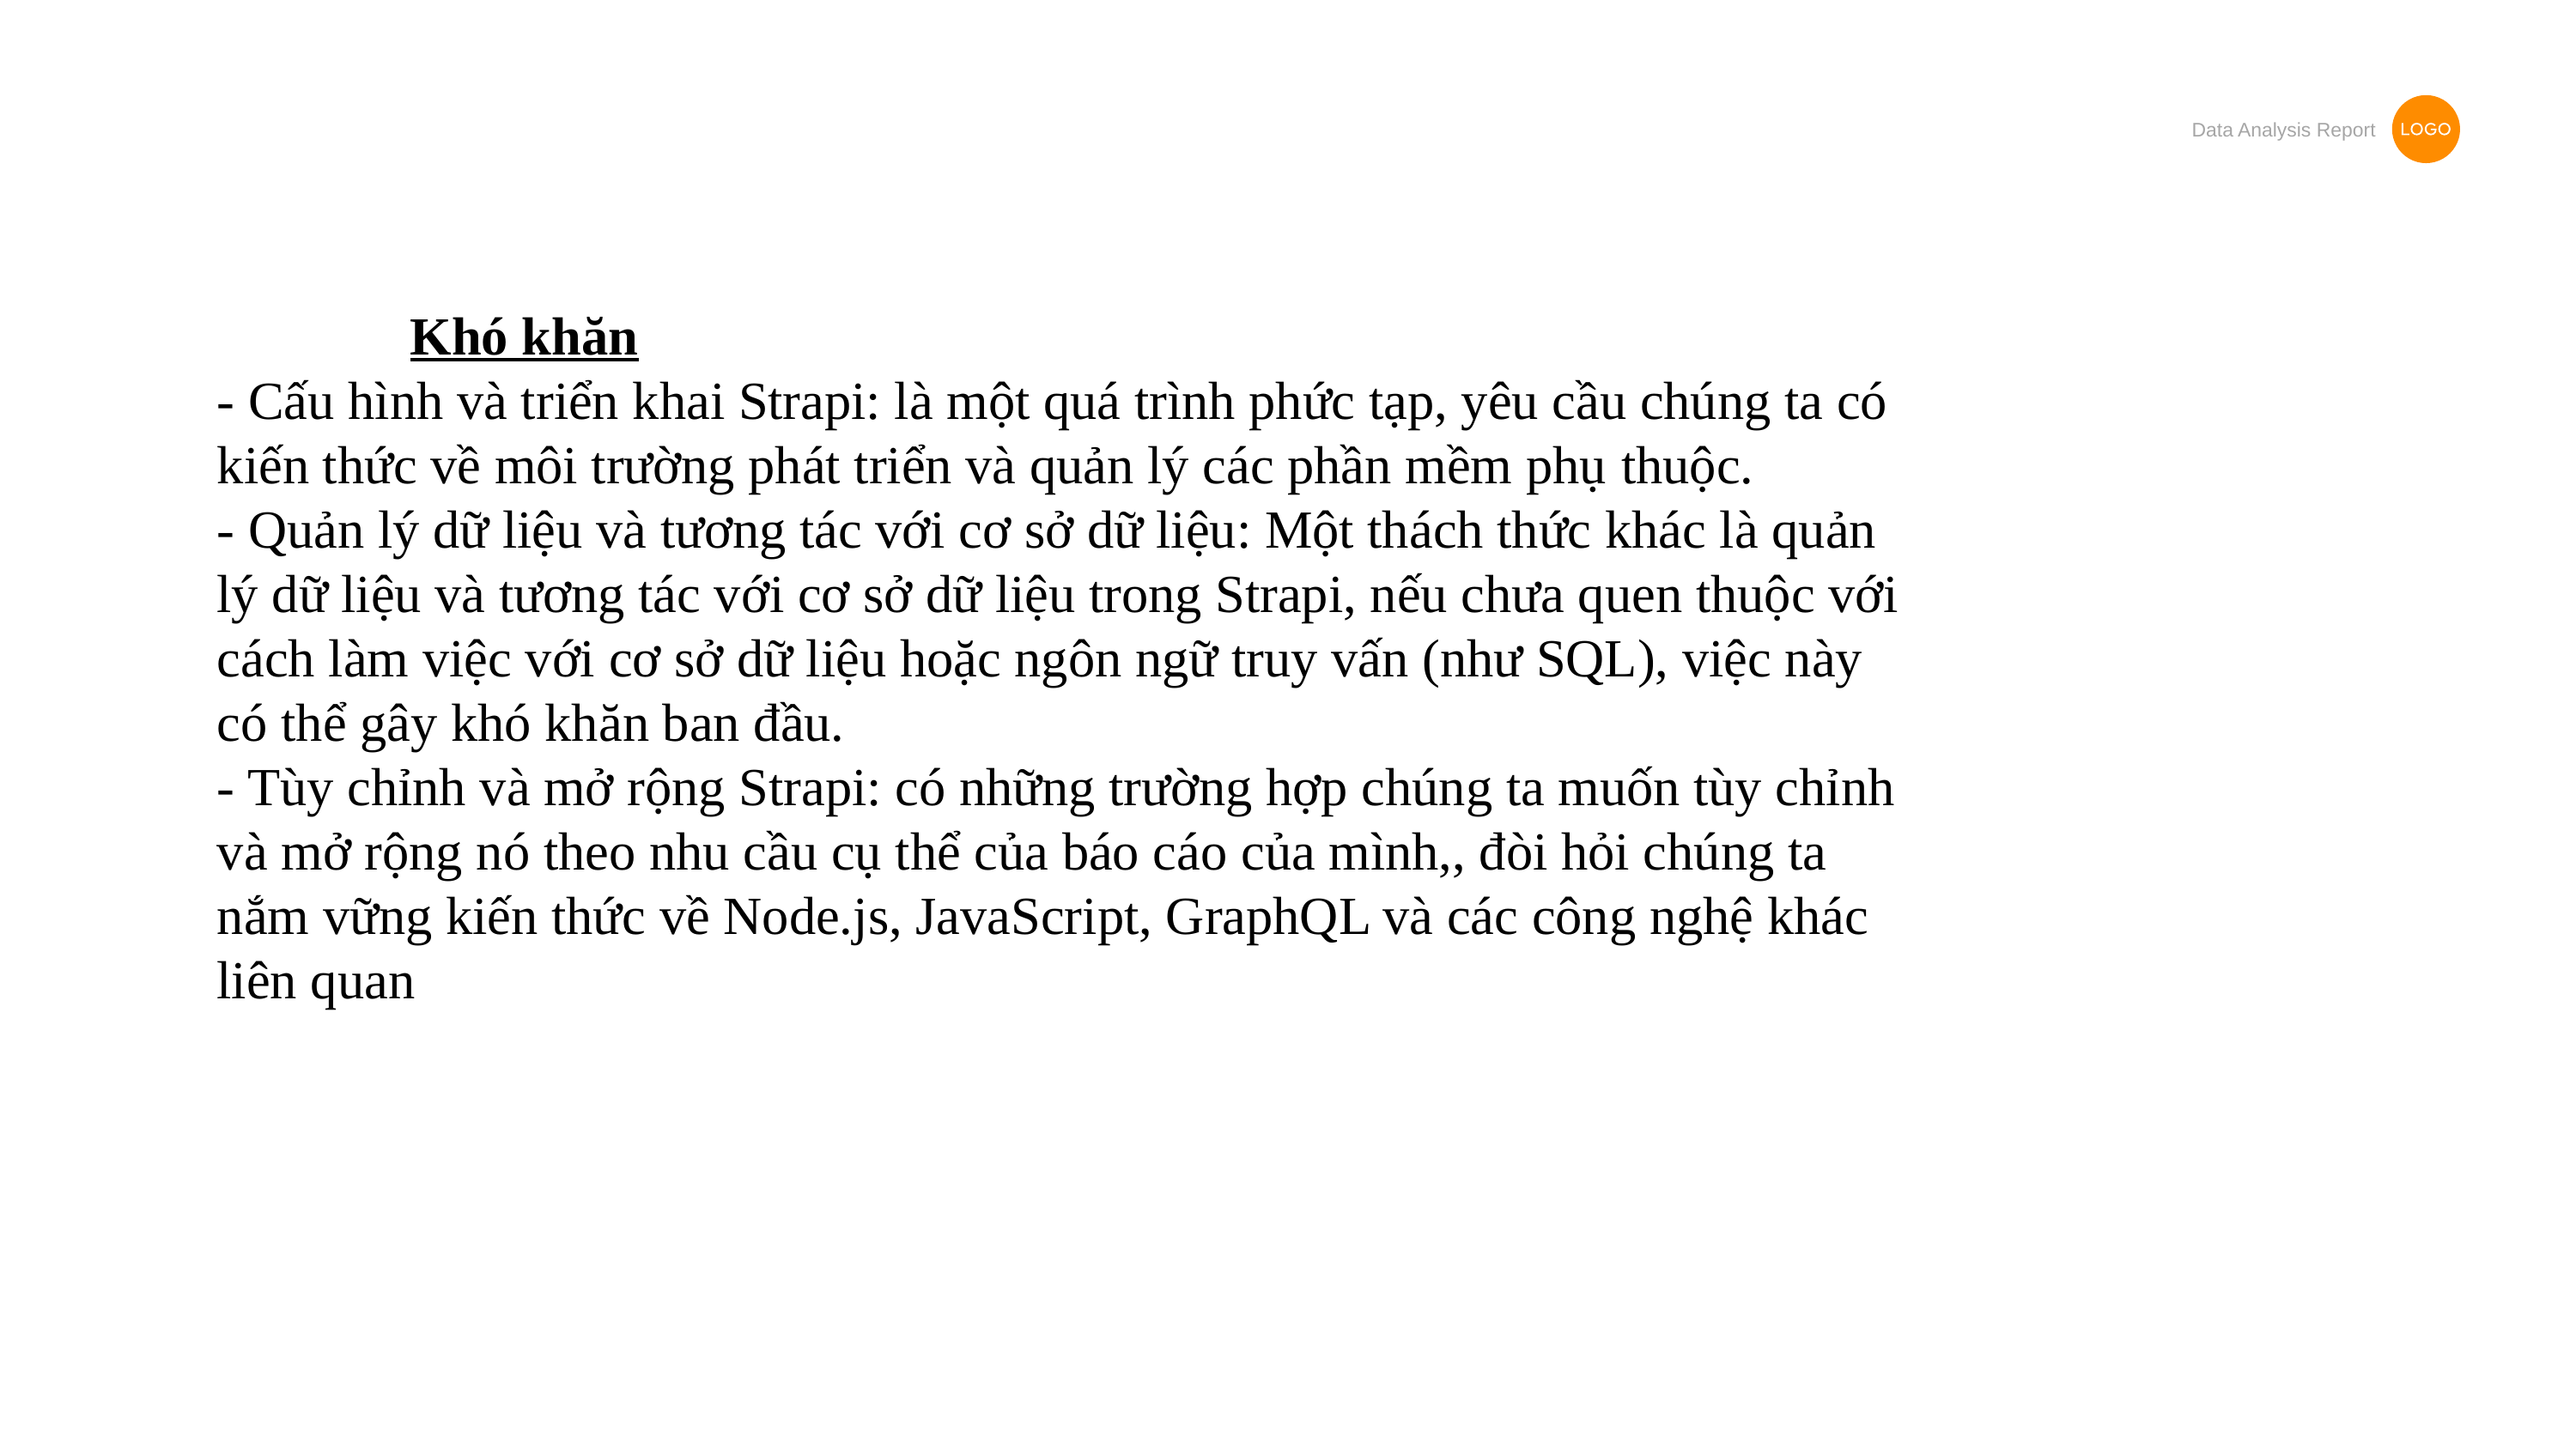

Khó khăn
- Cấu hình và triển khai Strapi: là một quá trình phức tạp, yêu cầu chúng ta có kiến thức về môi trường phát triển và quản lý các phần mềm phụ thuộc.
- Quản lý dữ liệu và tương tác với cơ sở dữ liệu: Một thách thức khác là quản lý dữ liệu và tương tác với cơ sở dữ liệu trong Strapi, nếu chưa quen thuộc với cách làm việc với cơ sở dữ liệu hoặc ngôn ngữ truy vấn (như SQL), việc này có thể gây khó khăn ban đầu.
- Tùy chỉnh và mở rộng Strapi: có những trường hợp chúng ta muốn tùy chỉnh và mở rộng nó theo nhu cầu cụ thể của báo cáo của mình,, đòi hỏi chúng ta nắm vững kiến thức về Node.js, JavaScript, GraphQL và các công nghệ khác liên quan